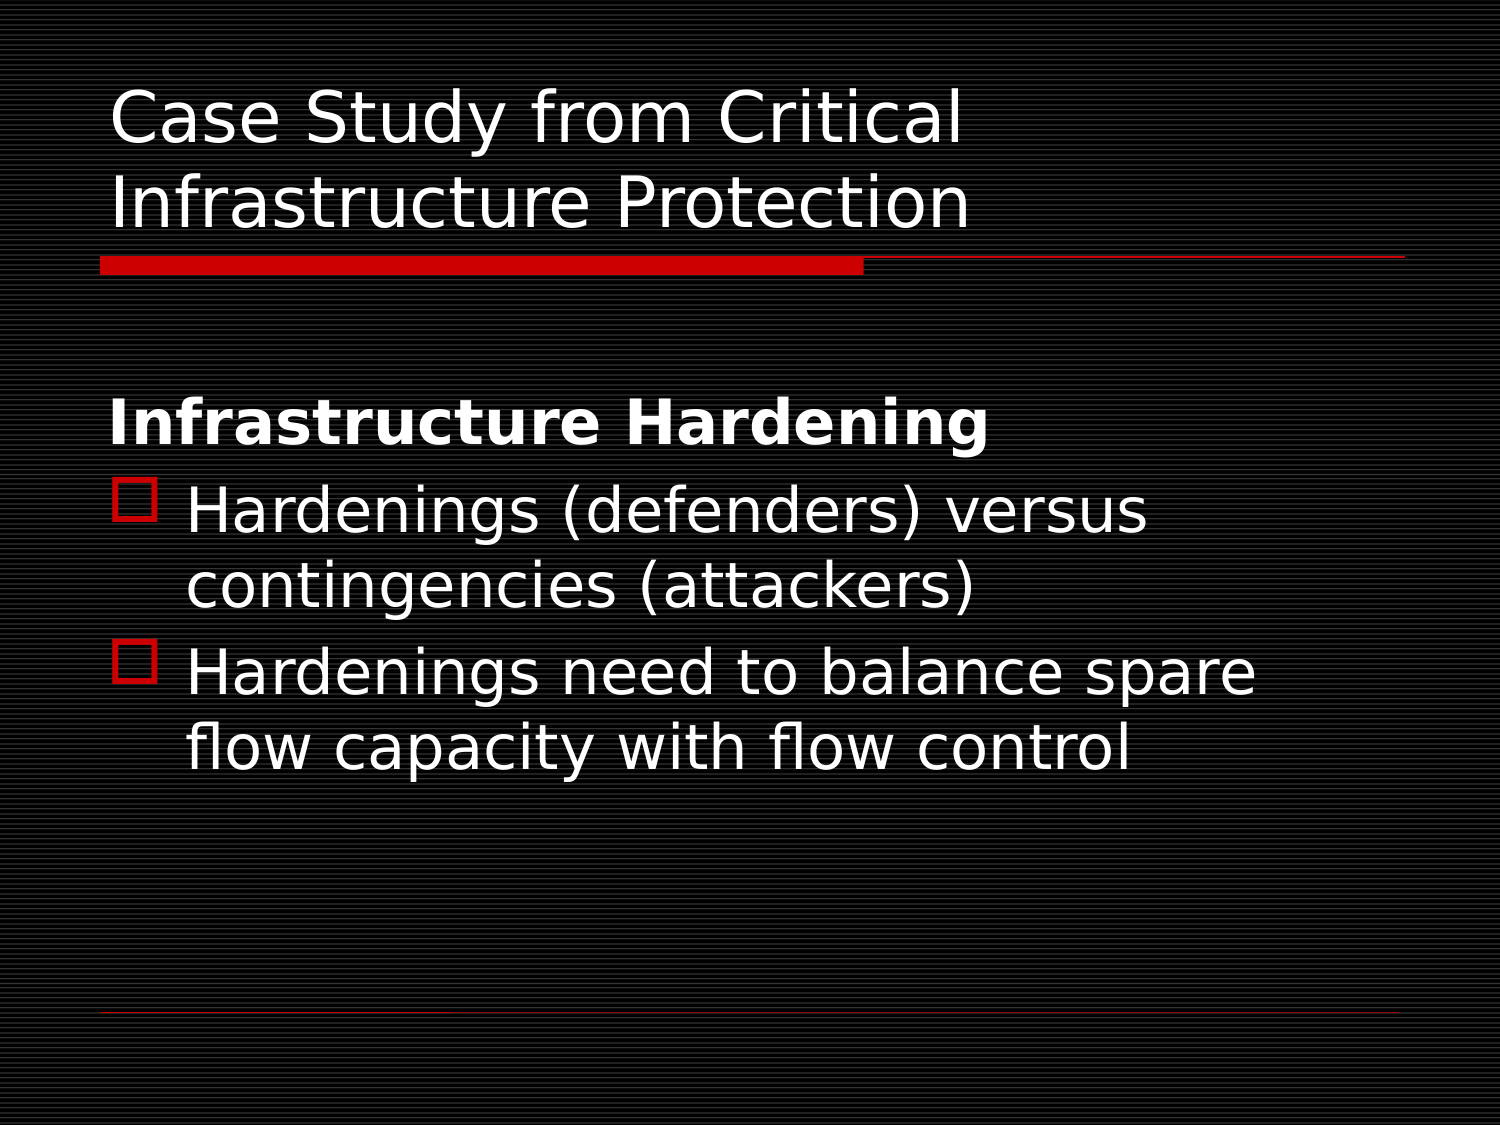

# Case Study from Critical Infrastructure Protection

Infrastructure Hardening
Hardenings (defenders) versus contingencies (attackers)
Hardenings need to balance spare flow capacity with flow control